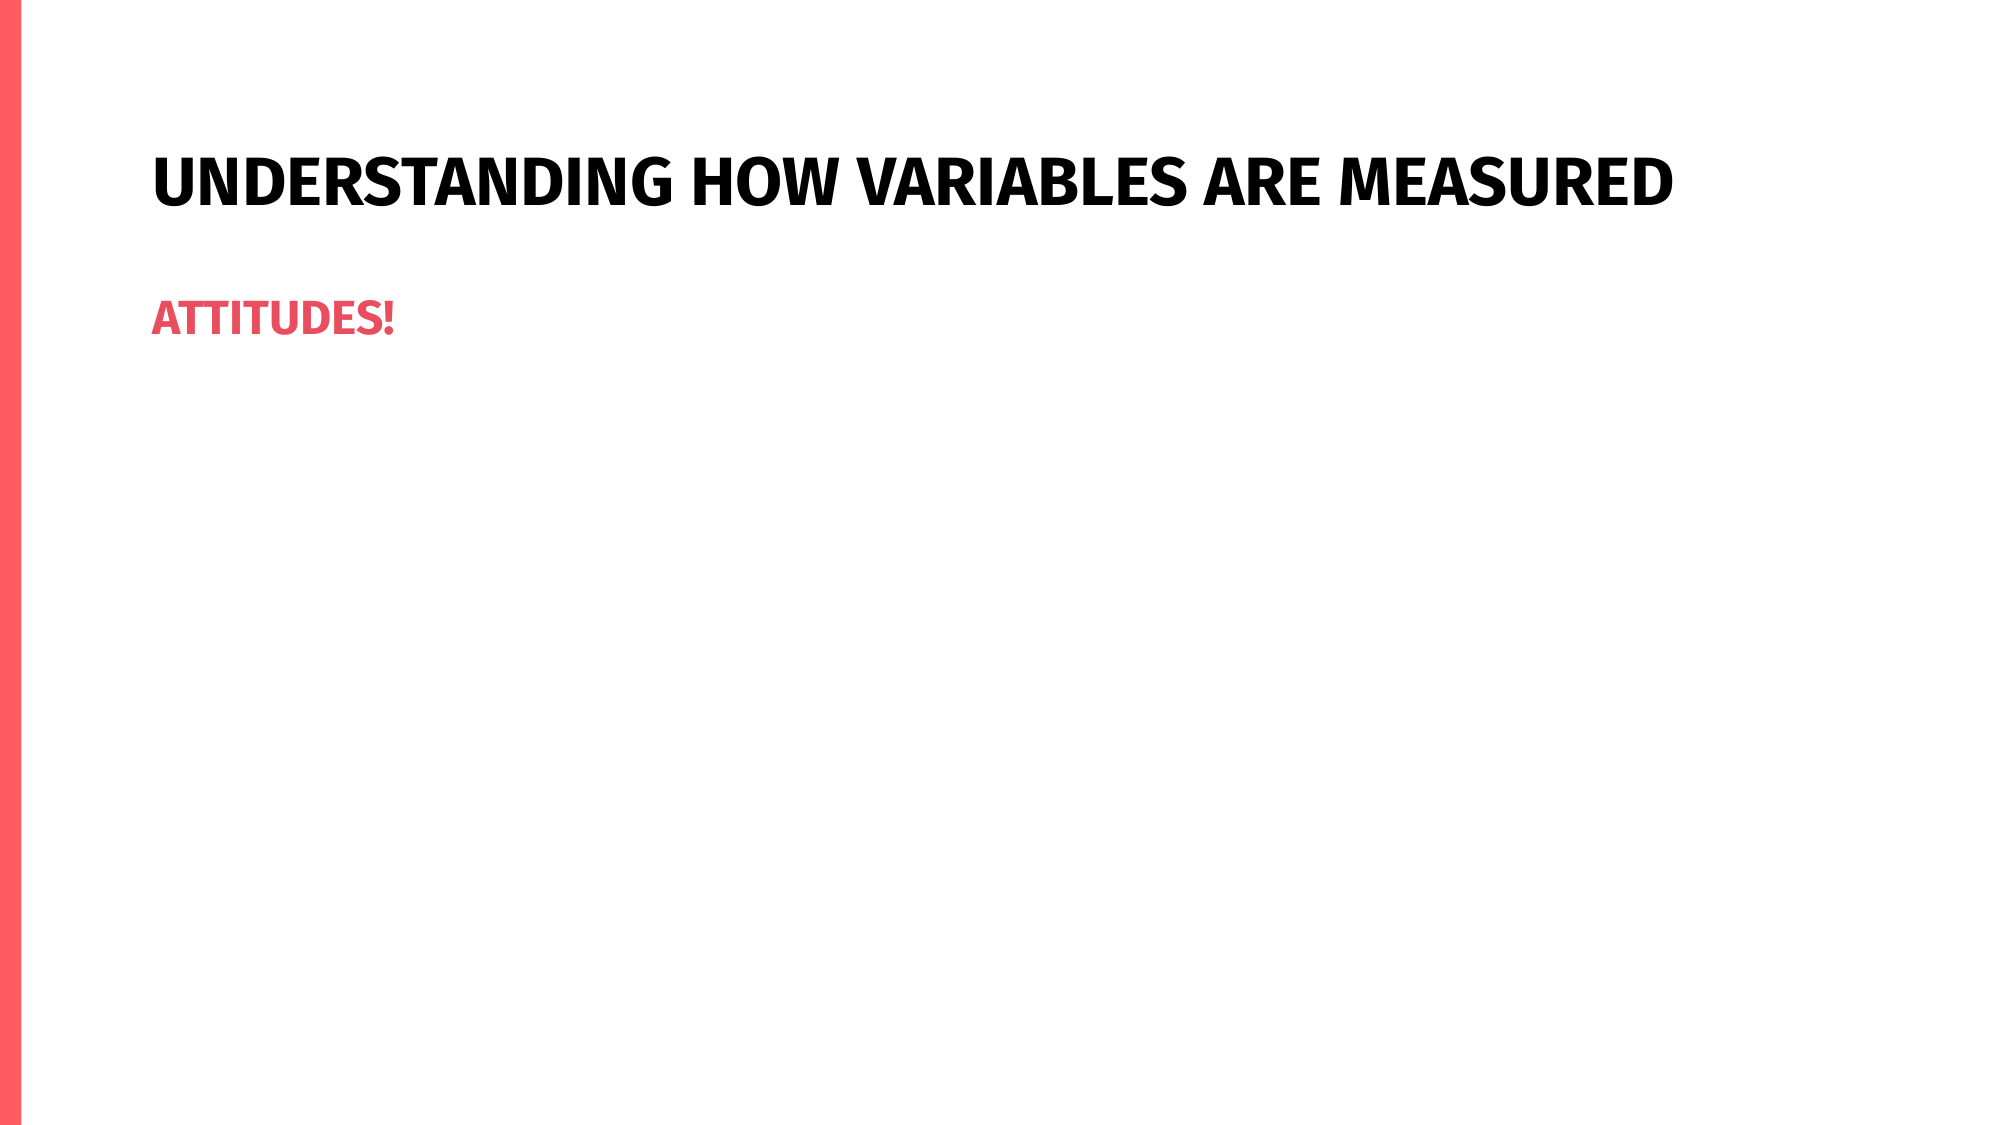

# Understanding how variables are measured ATTITUDES!